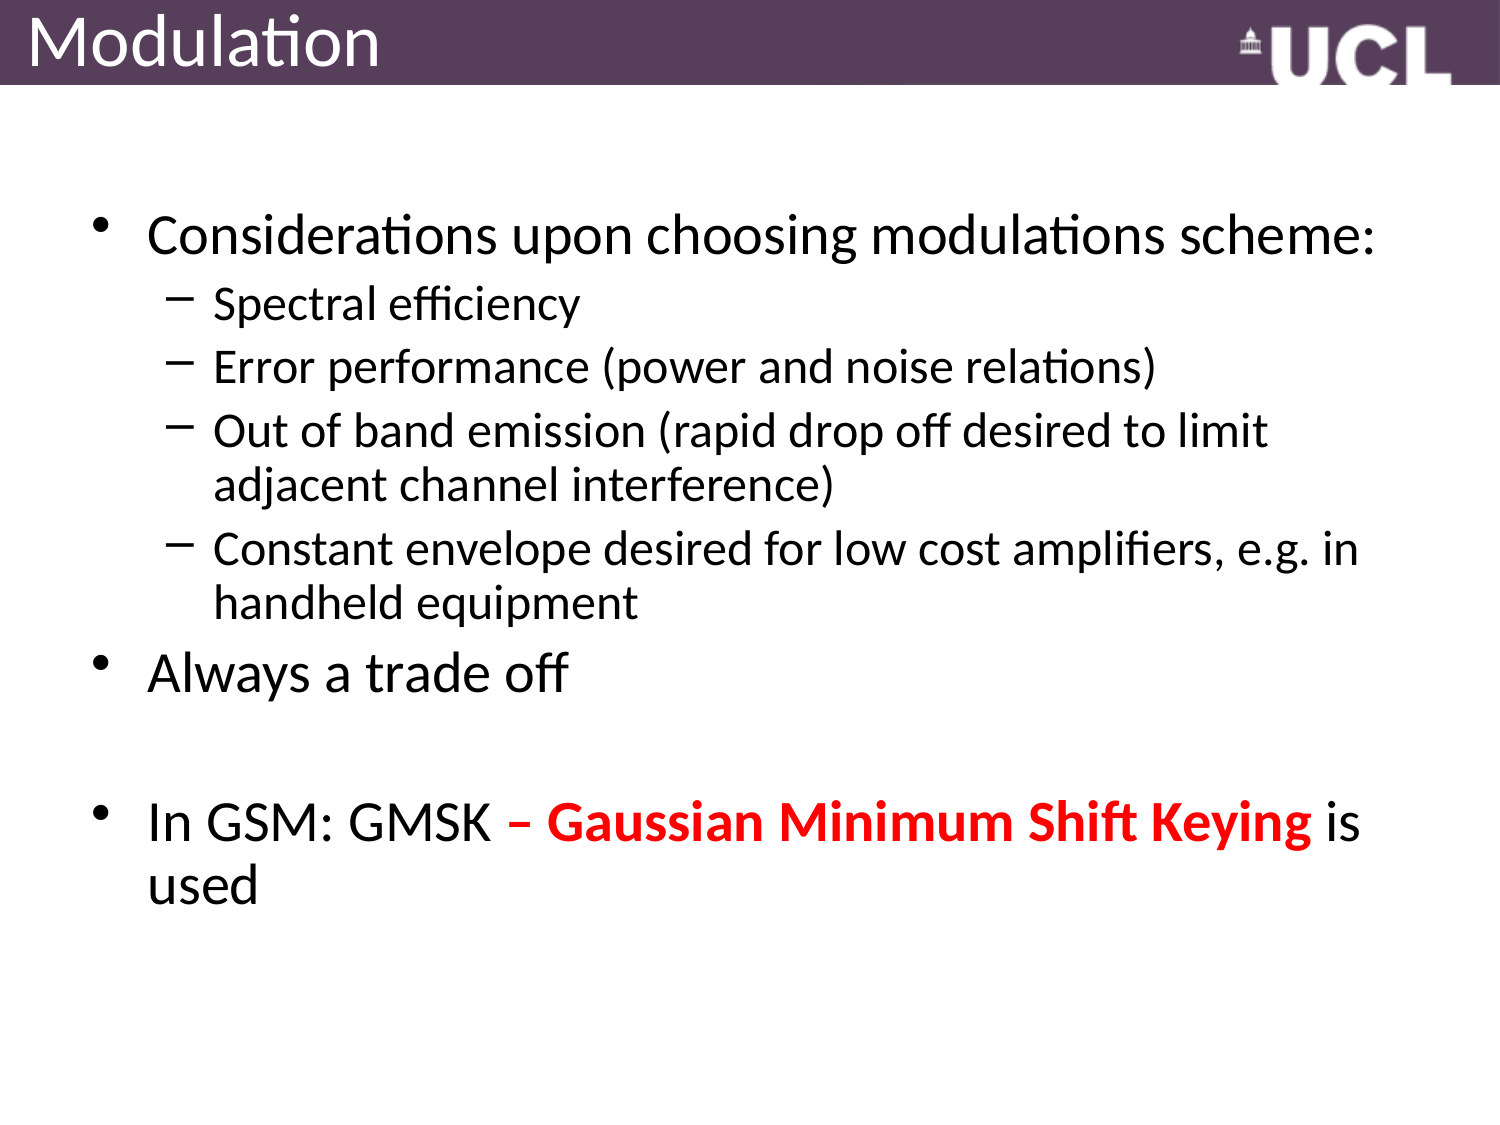

# Modulation
Considerations upon choosing modulations scheme:
Spectral efficiency
Error performance (power and noise relations)
Out of band emission (rapid drop off desired to limit adjacent channel interference)
Constant envelope desired for low cost amplifiers, e.g. in handheld equipment
Always a trade off

In GSM: GMSK – Gaussian Minimum Shift Keying is used